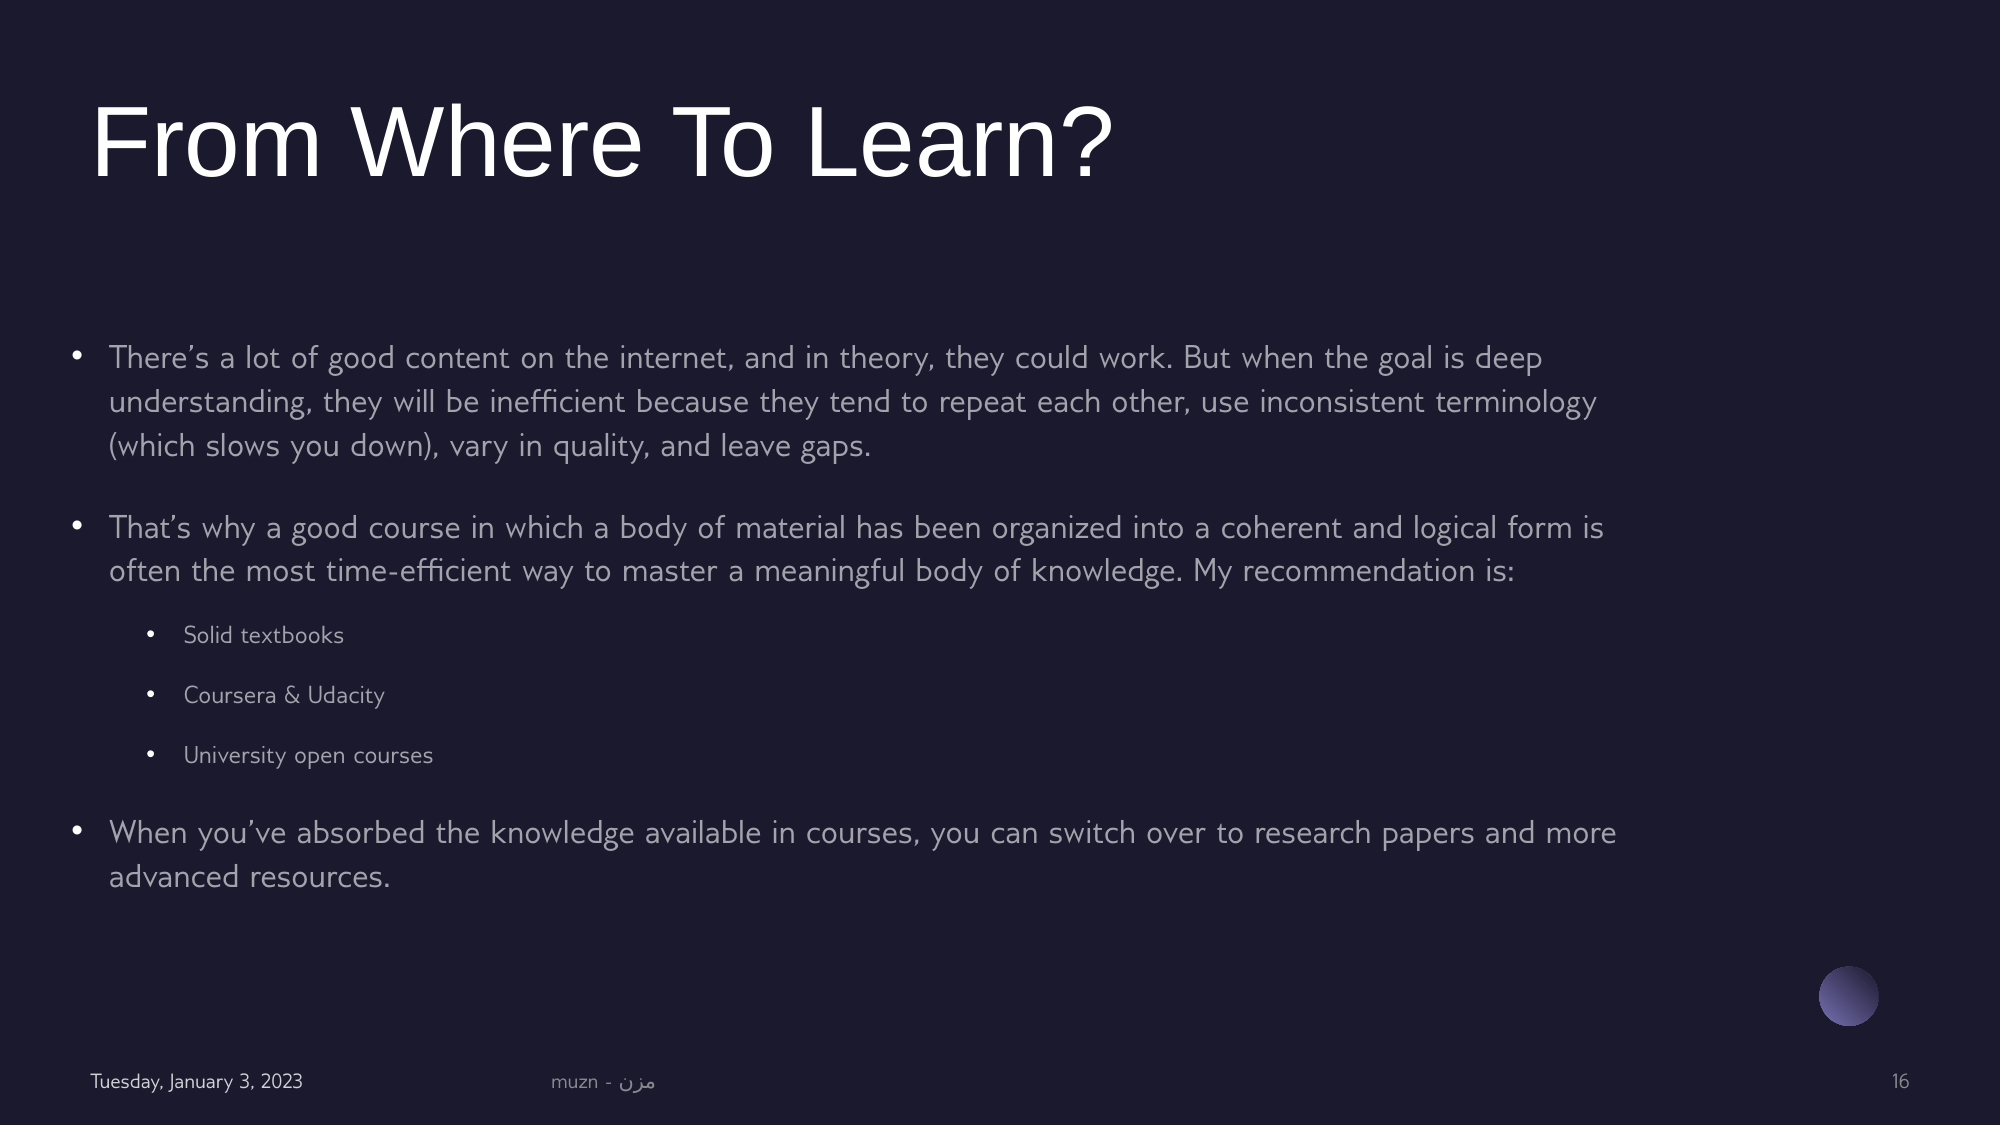

# From Where To Learn?
There’s a lot of good content on the internet, and in theory, they could work. But when the goal is deep understanding, they will be inefficient because they tend to repeat each other, use inconsistent terminology (which slows you down), vary in quality, and leave gaps.
That’s why a good course in which a body of material has been organized into a coherent and logical form is often the most time-efficient way to master a meaningful body of knowledge. My recommendation is:
Solid textbooks
Coursera & Udacity
University open courses
When you’ve absorbed the knowledge available in courses, you can switch over to research papers and more advanced resources.

Tuesday, January 3, 2023
muzn - مزن
16